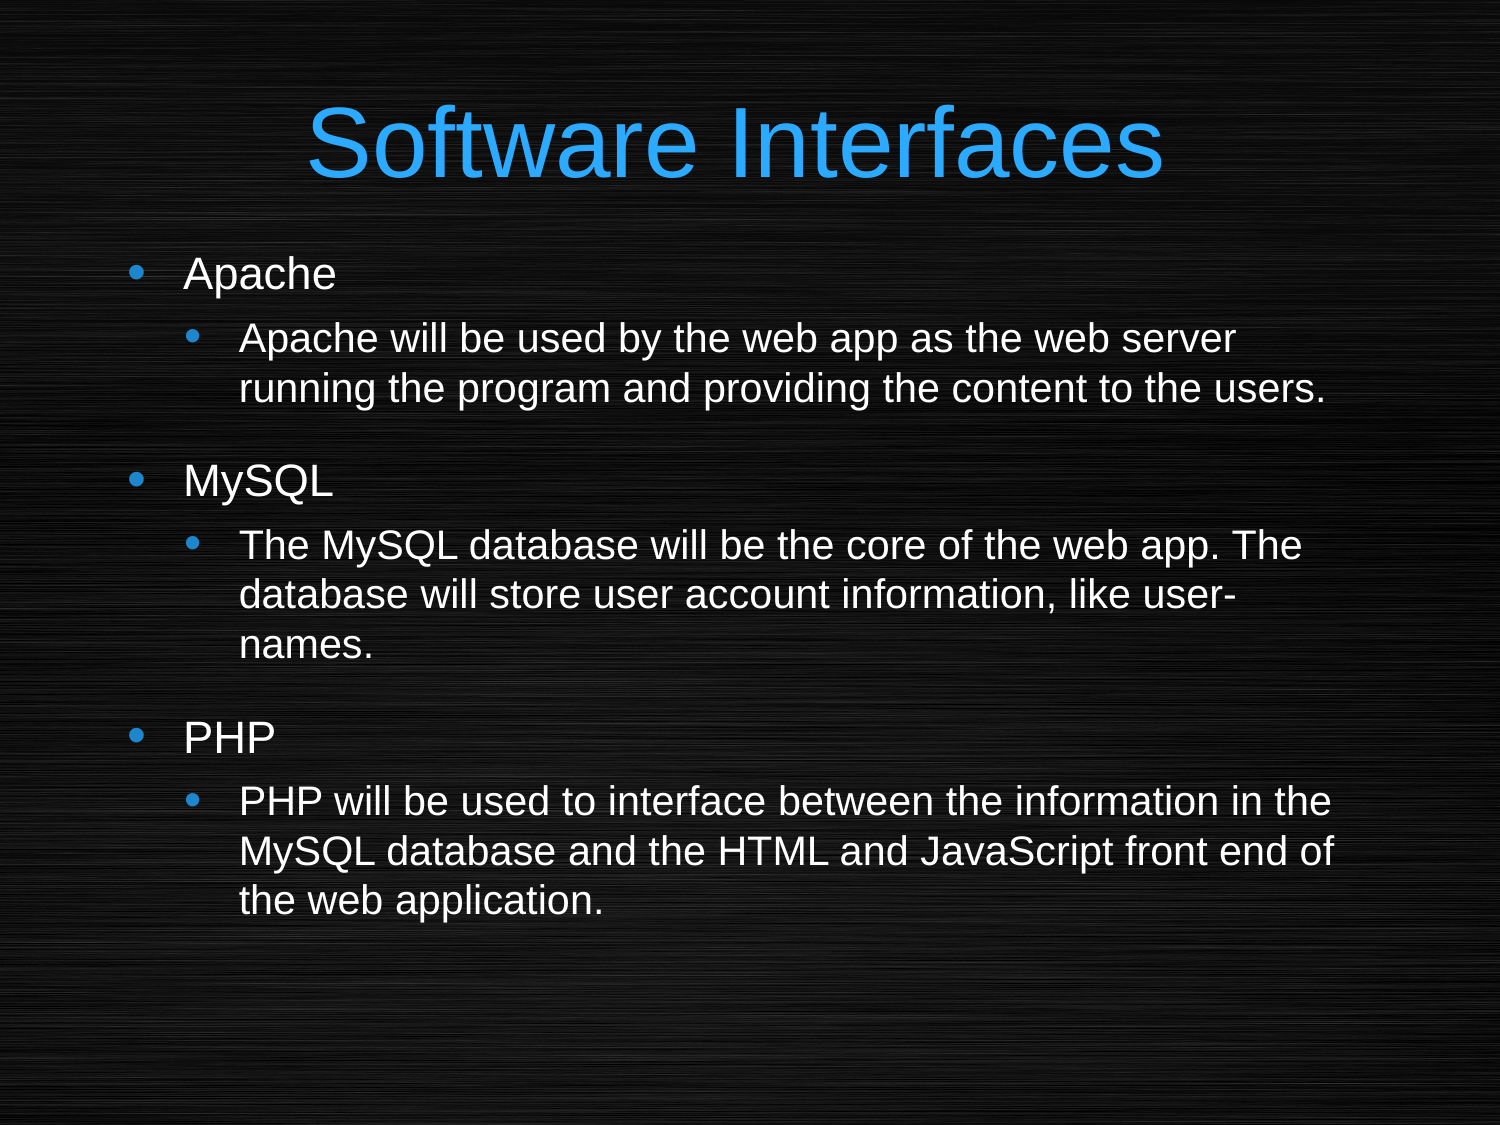

# Software Interfaces
Apache
Apache will be used by the web app as the web server running the program and providing the content to the users.
MySQL
The MySQL database will be the core of the web app. The database will store user account information, like user-names.
PHP
PHP will be used to interface between the information in the MySQL database and the HTML and JavaScript front end of the web application.